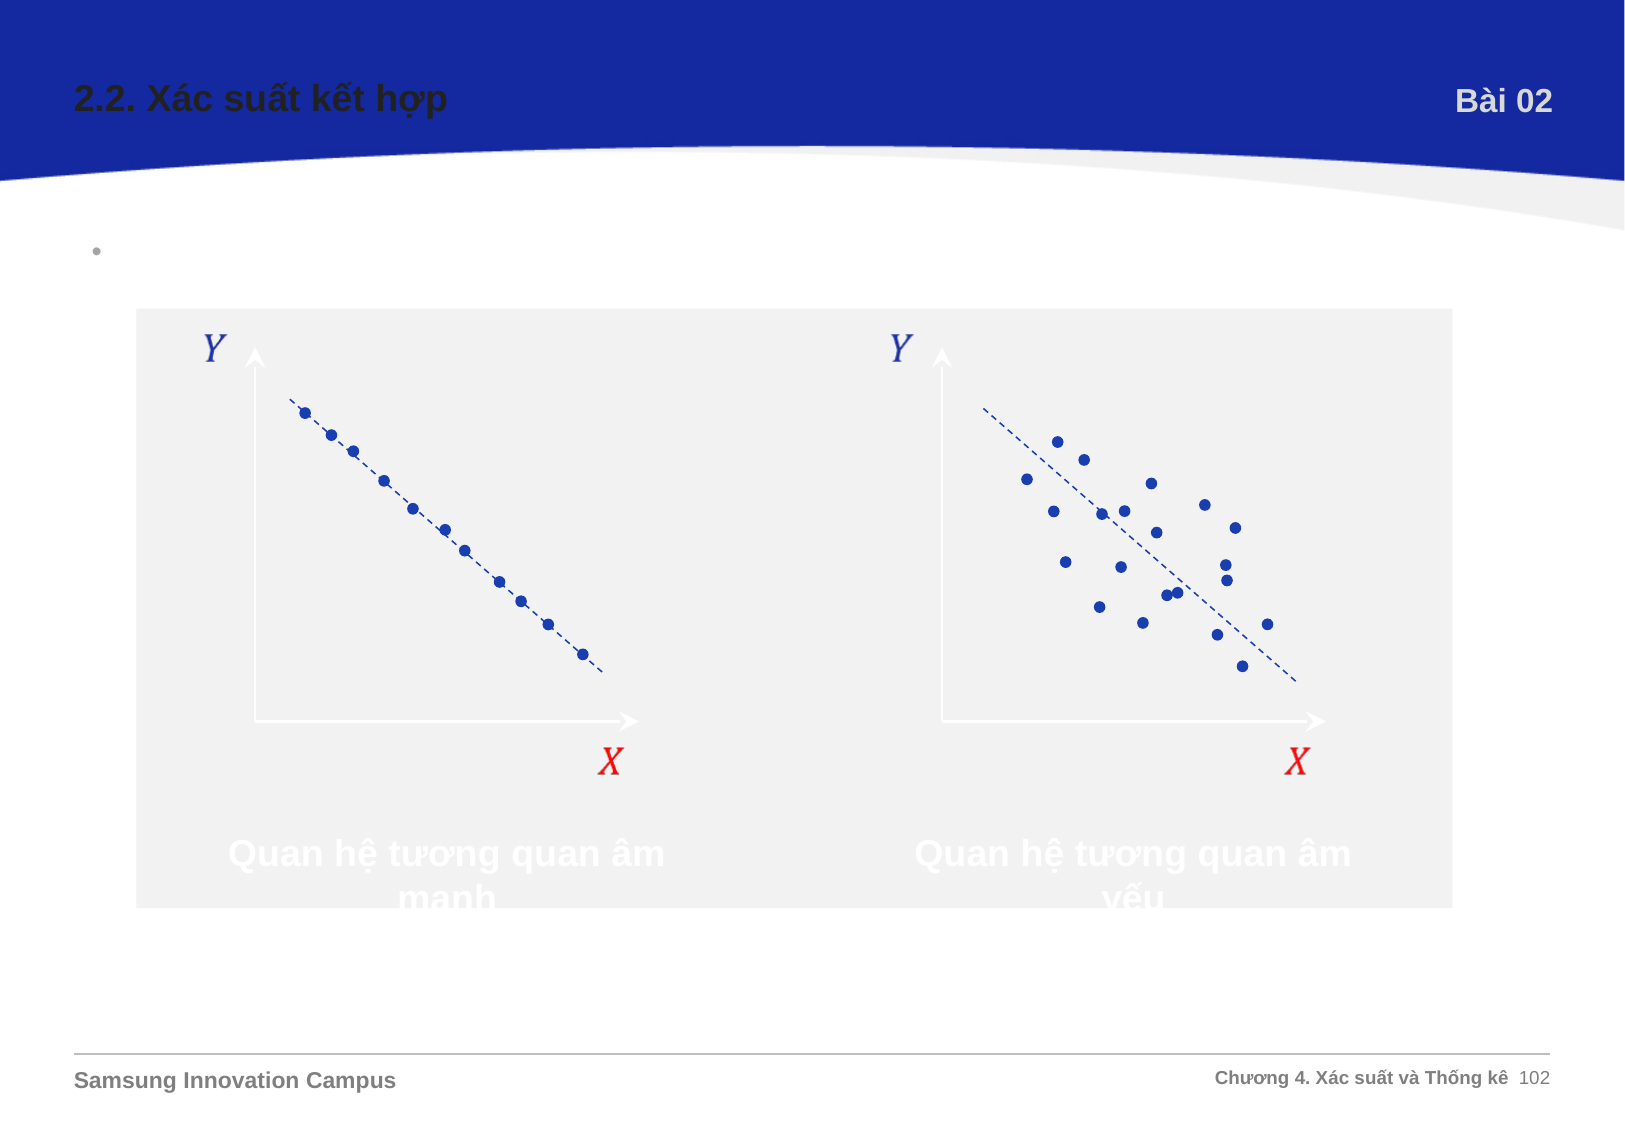

2.2. Xác suất kết hợp
Bài 02
Quan hệ tương quan:

Quan hệ tương quan âm mạnh
Quan hệ tương quan âm yếu